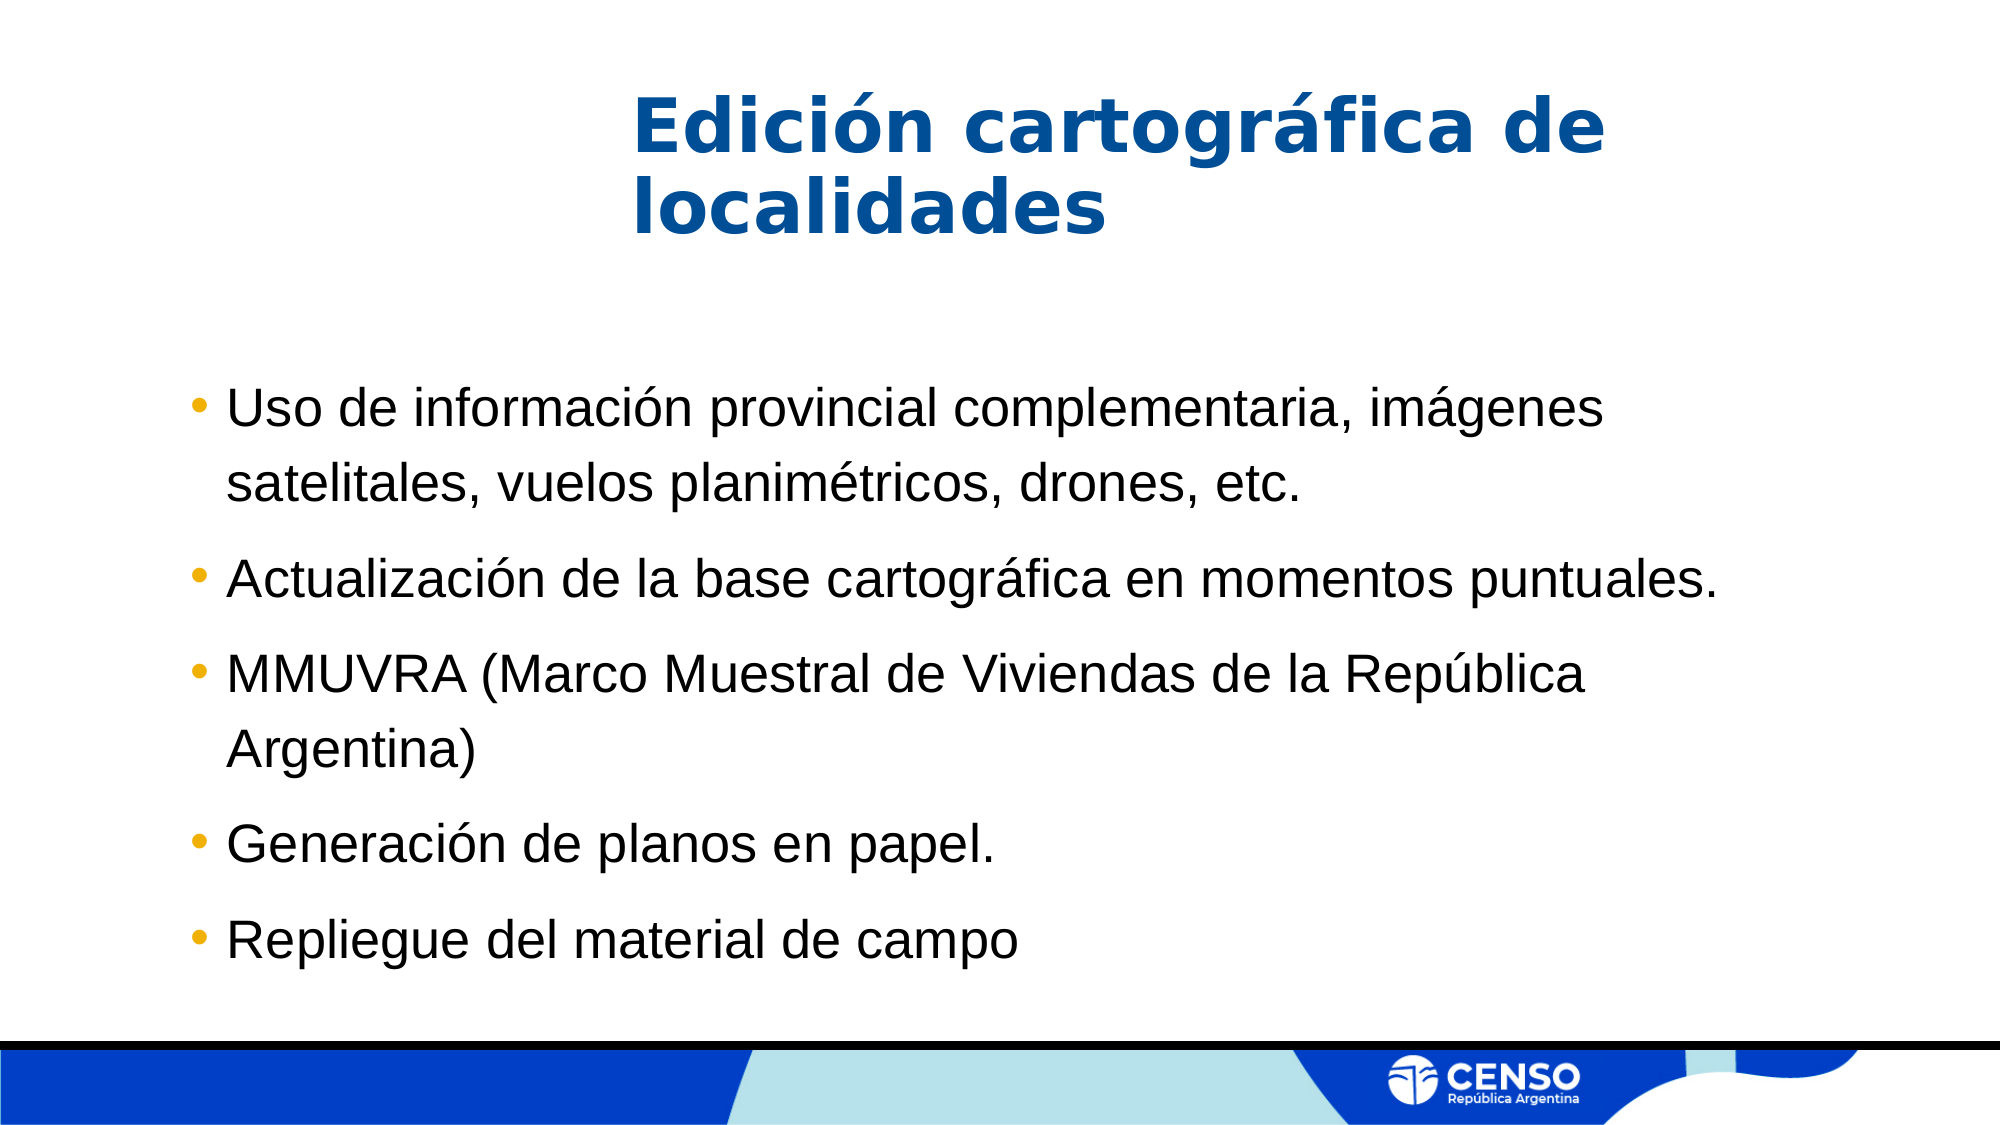

# Edición cartográfica de localidades

Uso de información provincial complementaria, imágenes satelitales, vuelos planimétricos, drones, etc.
Actualización de la base cartográfica en momentos puntuales.
MMUVRA (Marco Muestral de Viviendas de la República Argentina)
Generación de planos en papel.
Repliegue del material de campo